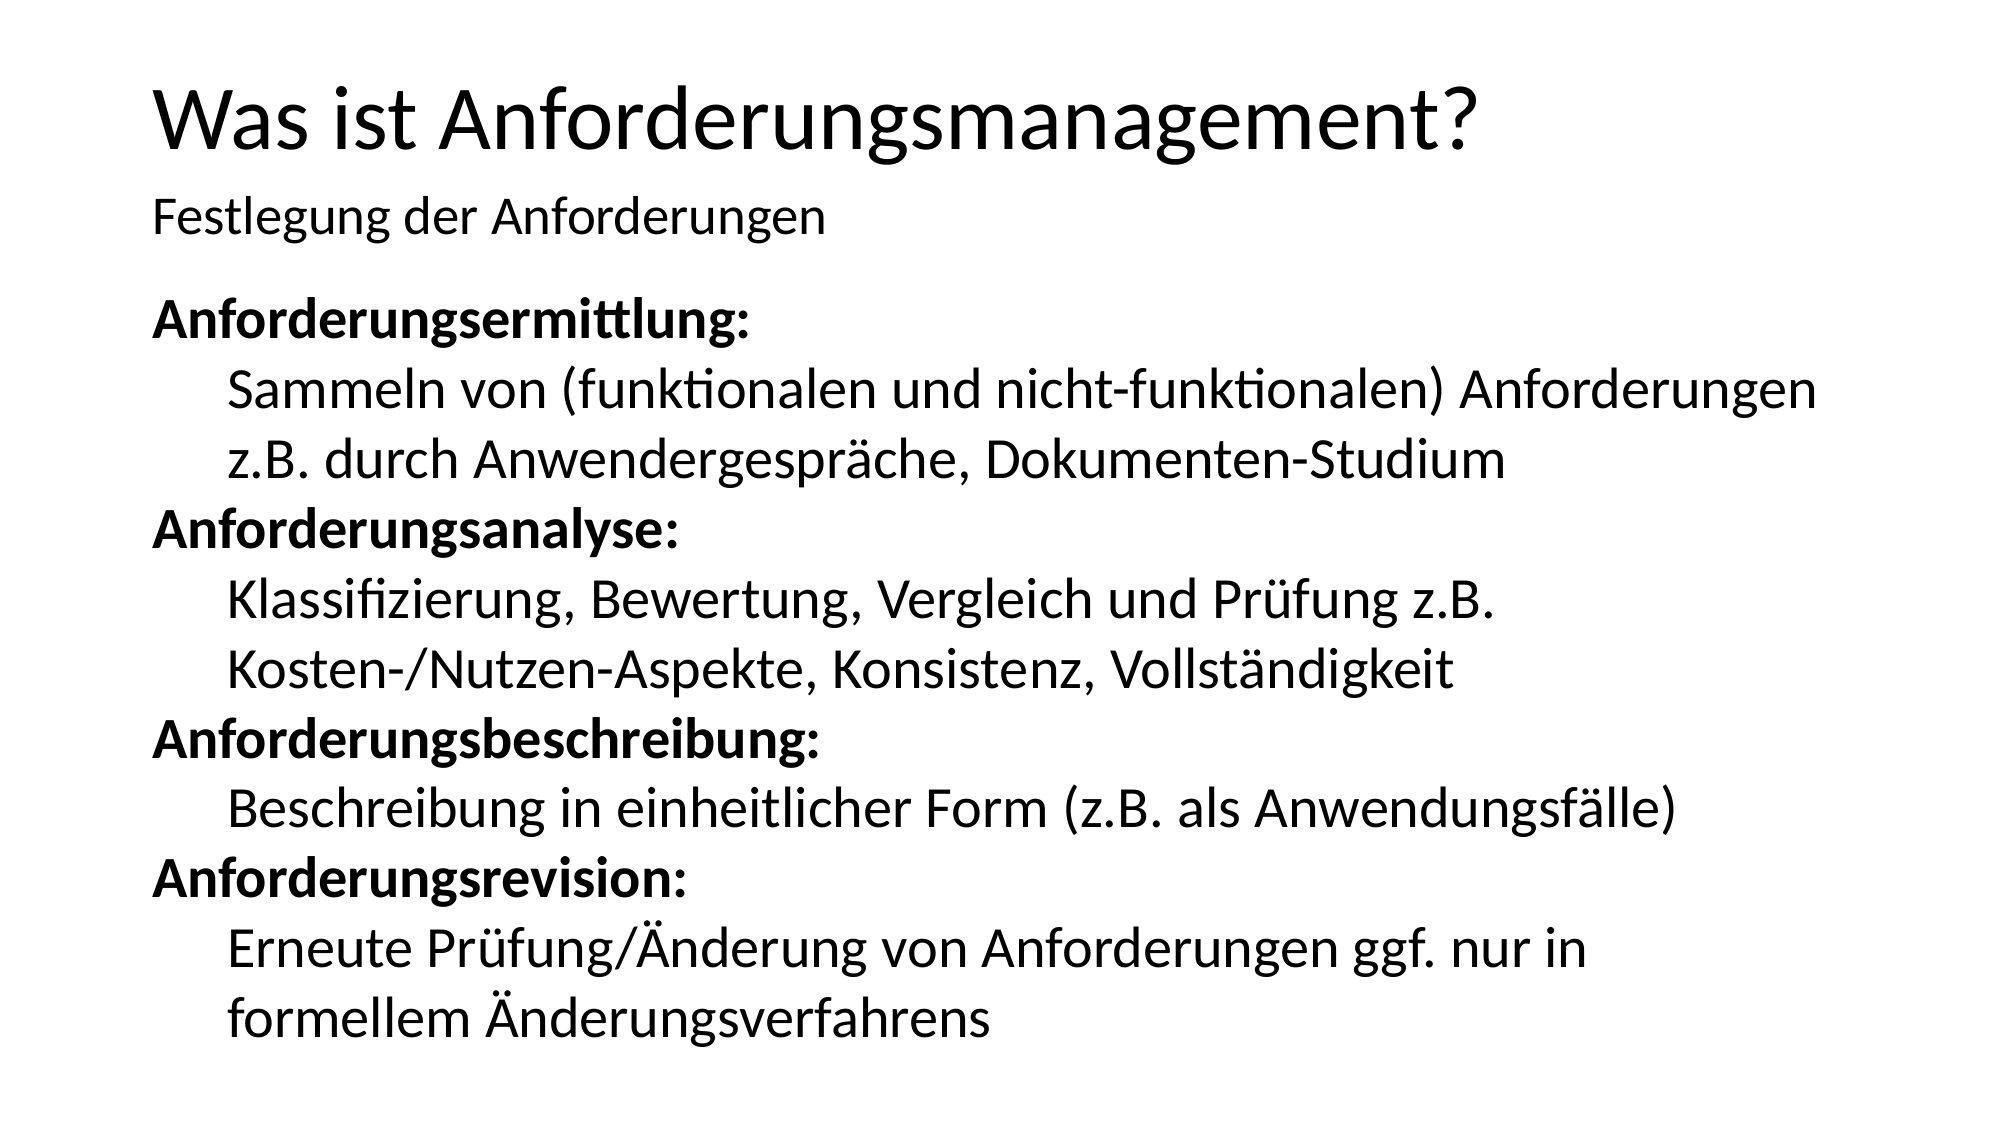

# Was ist Anforderungsmanagement?
Festlegung der Anforderungen
Anforderungsermittlung:
Sammeln von (funktionalen und nicht-funktionalen) Anforderungen z.B. durch Anwendergespräche, Dokumenten-Studium
Anforderungsanalyse:
Klassifizierung, Bewertung, Vergleich und Prüfung z.B. Kosten-/Nutzen-Aspekte, Konsistenz, Vollständigkeit
Anforderungsbeschreibung:
Beschreibung in einheitlicher Form (z.B. als Anwendungsfälle)
Anforderungsrevision:
Erneute Prüfung/Änderung von Anforderungen ggf. nur in formellem Änderungsverfahrens